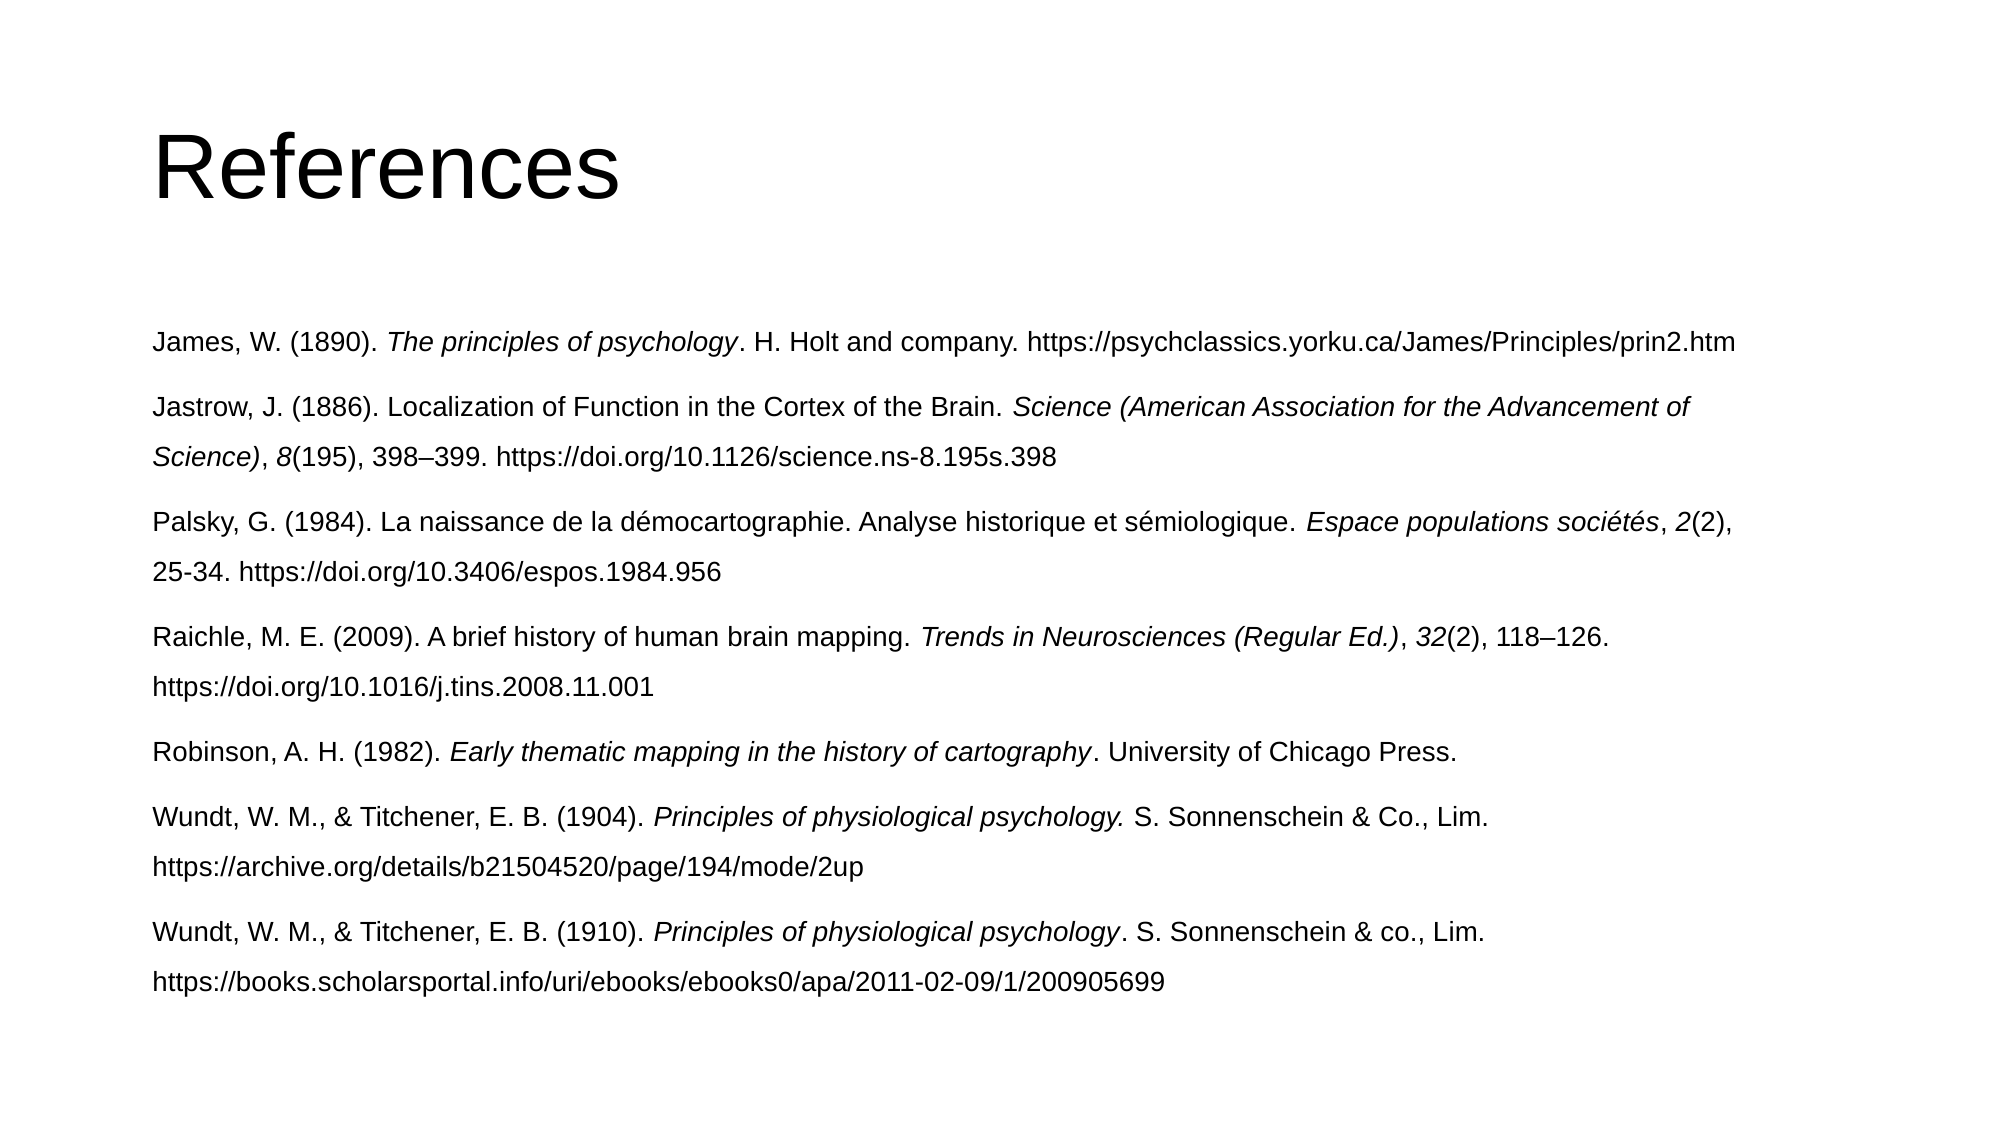

# References
James, W. (1890). The principles of psychology. H. Holt and company. https://psychclassics.yorku.ca/James/Principles/prin2.htm
Jastrow, J. (1886). Localization of Function in the Cortex of the Brain. Science (American Association for the Advancement of 	Science), 8(195), 398–399. https://doi.org/10.1126/science.ns-8.195s.398
Palsky, G. (1984). La naissance de la démocartographie. Analyse historique et sémiologique. Espace populations sociétés, 2(2), 	25‑34. https://doi.org/10.3406/espos.1984.956
Raichle, M. E. (2009). A brief history of human brain mapping. Trends in Neurosciences (Regular Ed.), 32(2), 118–126. 	https://doi.org/10.1016/j.tins.2008.11.001
Robinson, A. H. (1982). Early thematic mapping in the history of cartography. University of Chicago Press.
Wundt, W. M., & Titchener, E. B. (1904). Principles of physiological psychology. S. Sonnenschein & Co., Lim. 	https://archive.org/details/b21504520/page/194/mode/2up
Wundt, W. M., & Titchener, E. B. (1910). Principles of physiological psychology. S. Sonnenschein & co., Lim. 	https://books.scholarsportal.info/uri/ebooks/ebooks0/apa/2011-02-09/1/200905699